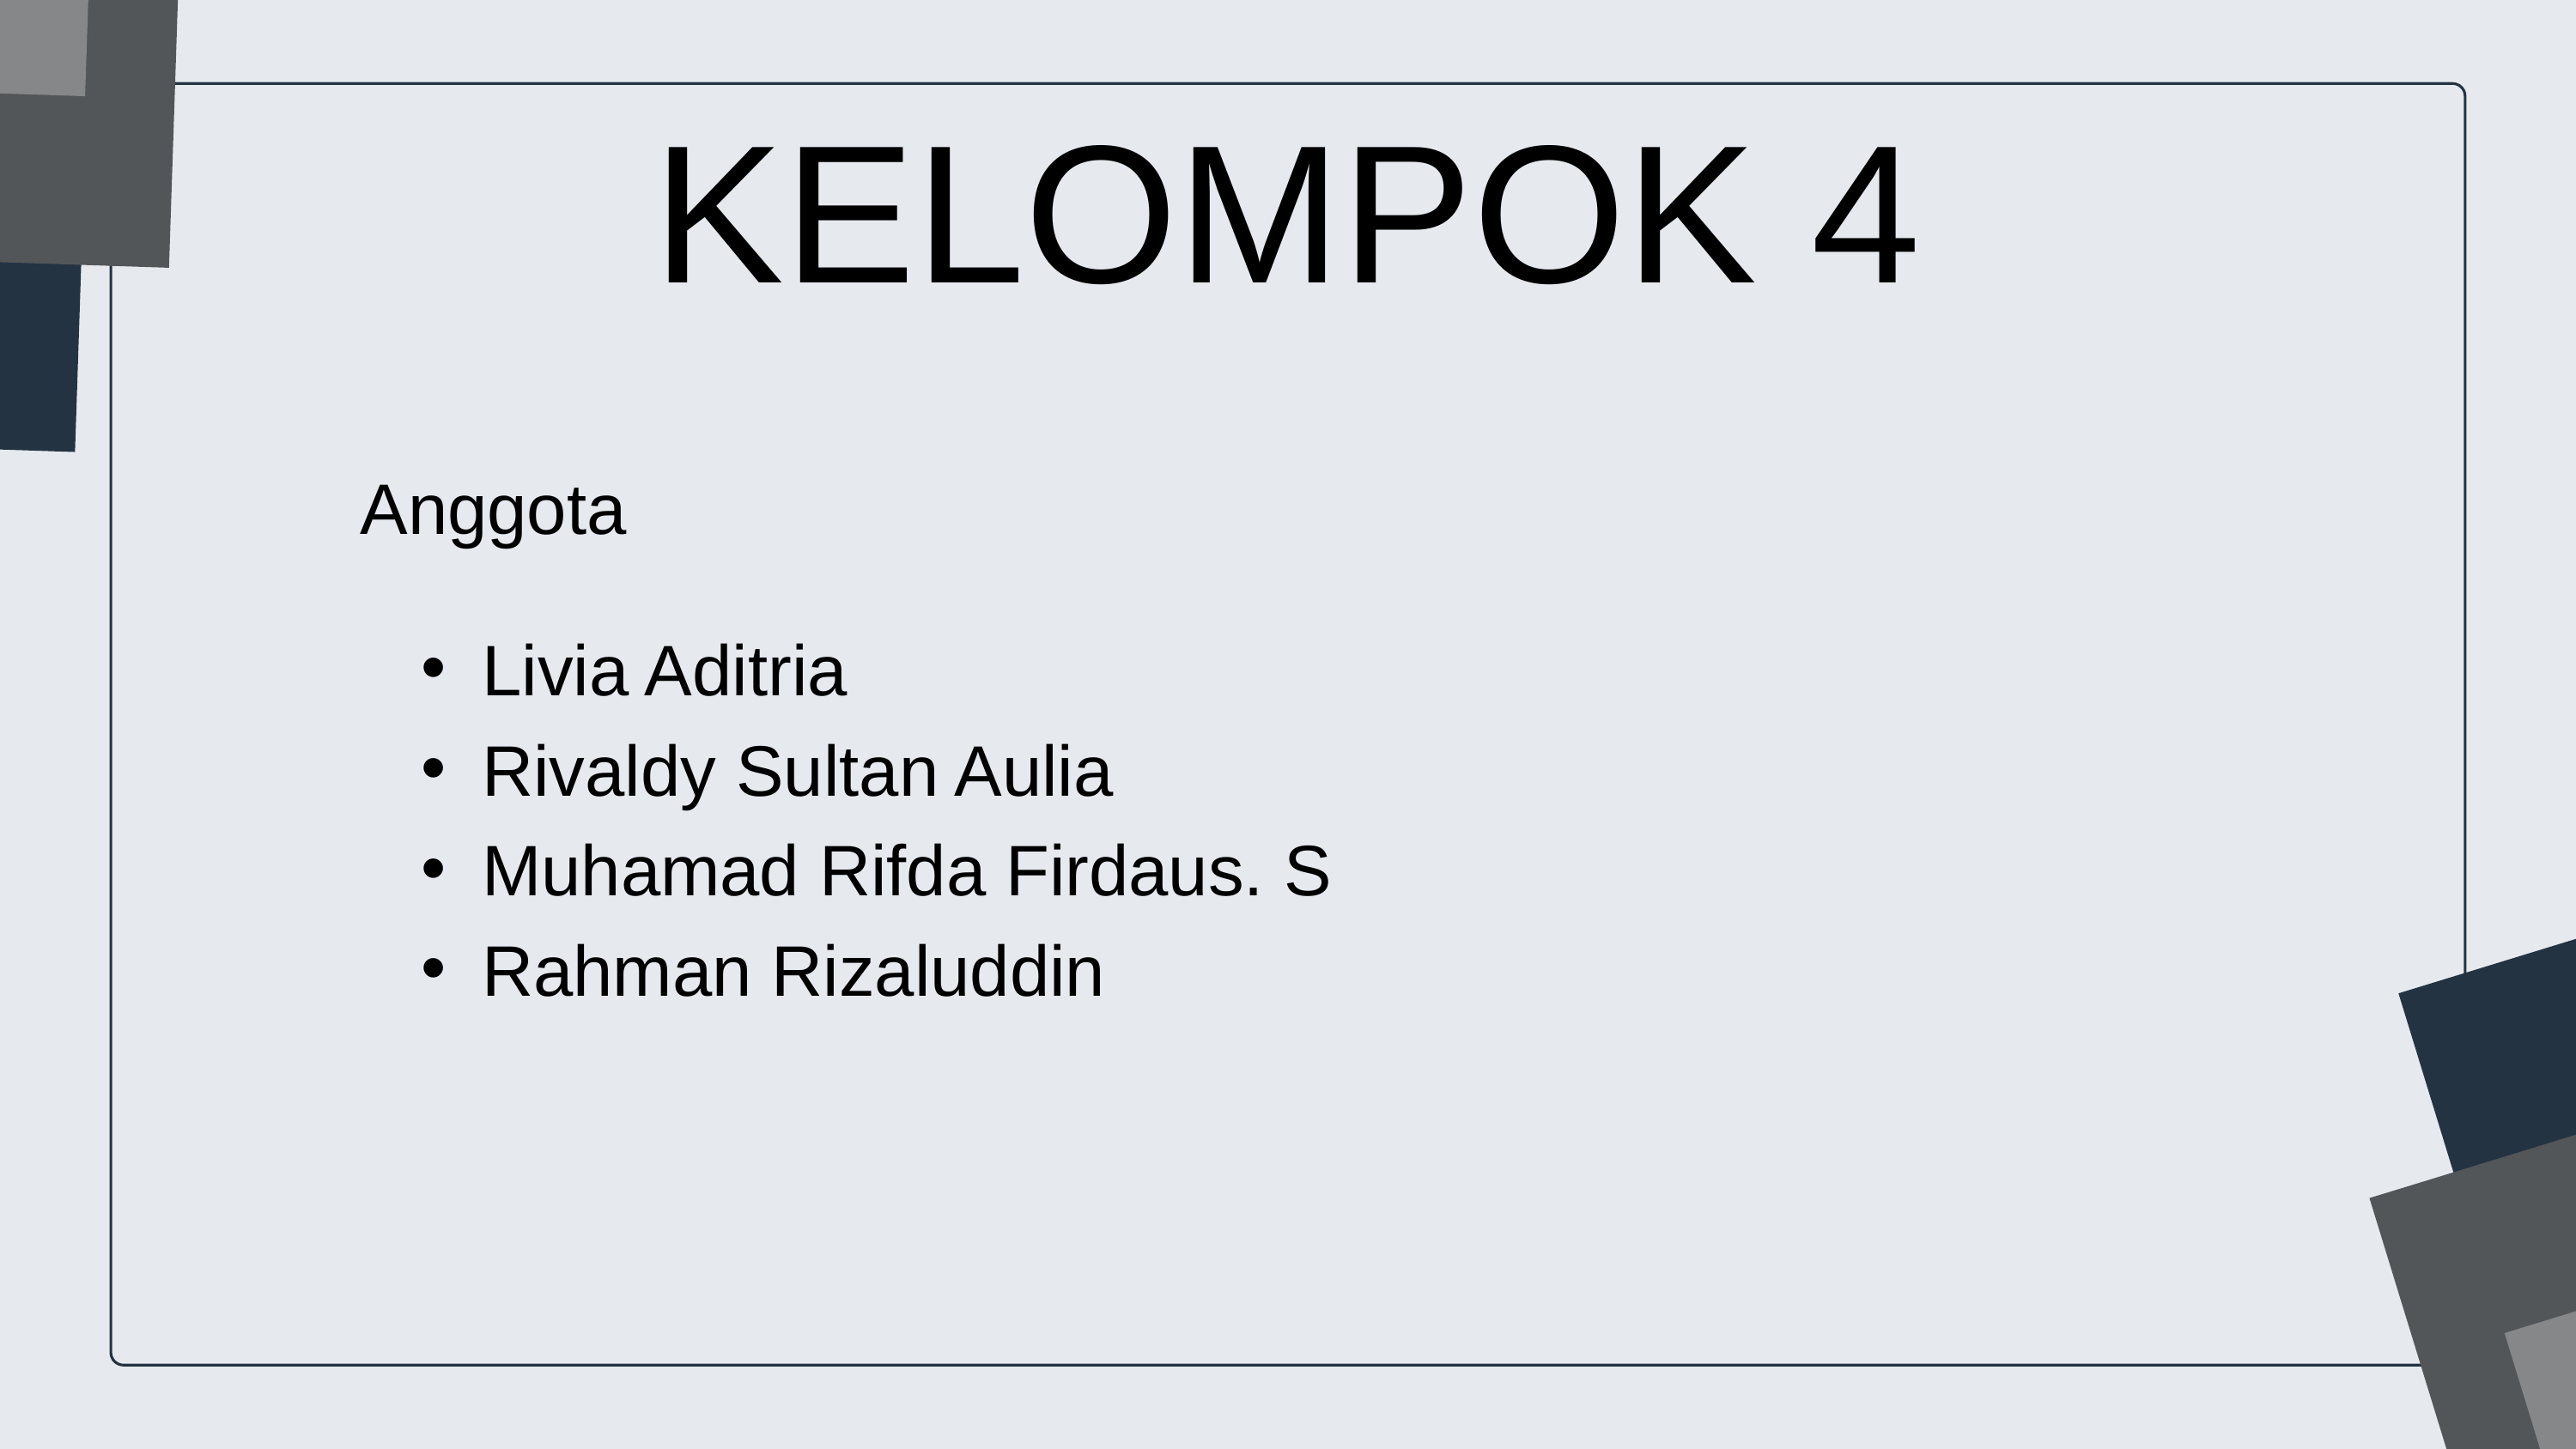

KELOMPOK 4
Anggota
Livia Aditria
Rivaldy Sultan Aulia
Muhamad Rifda Firdaus. S
Rahman Rizaluddin